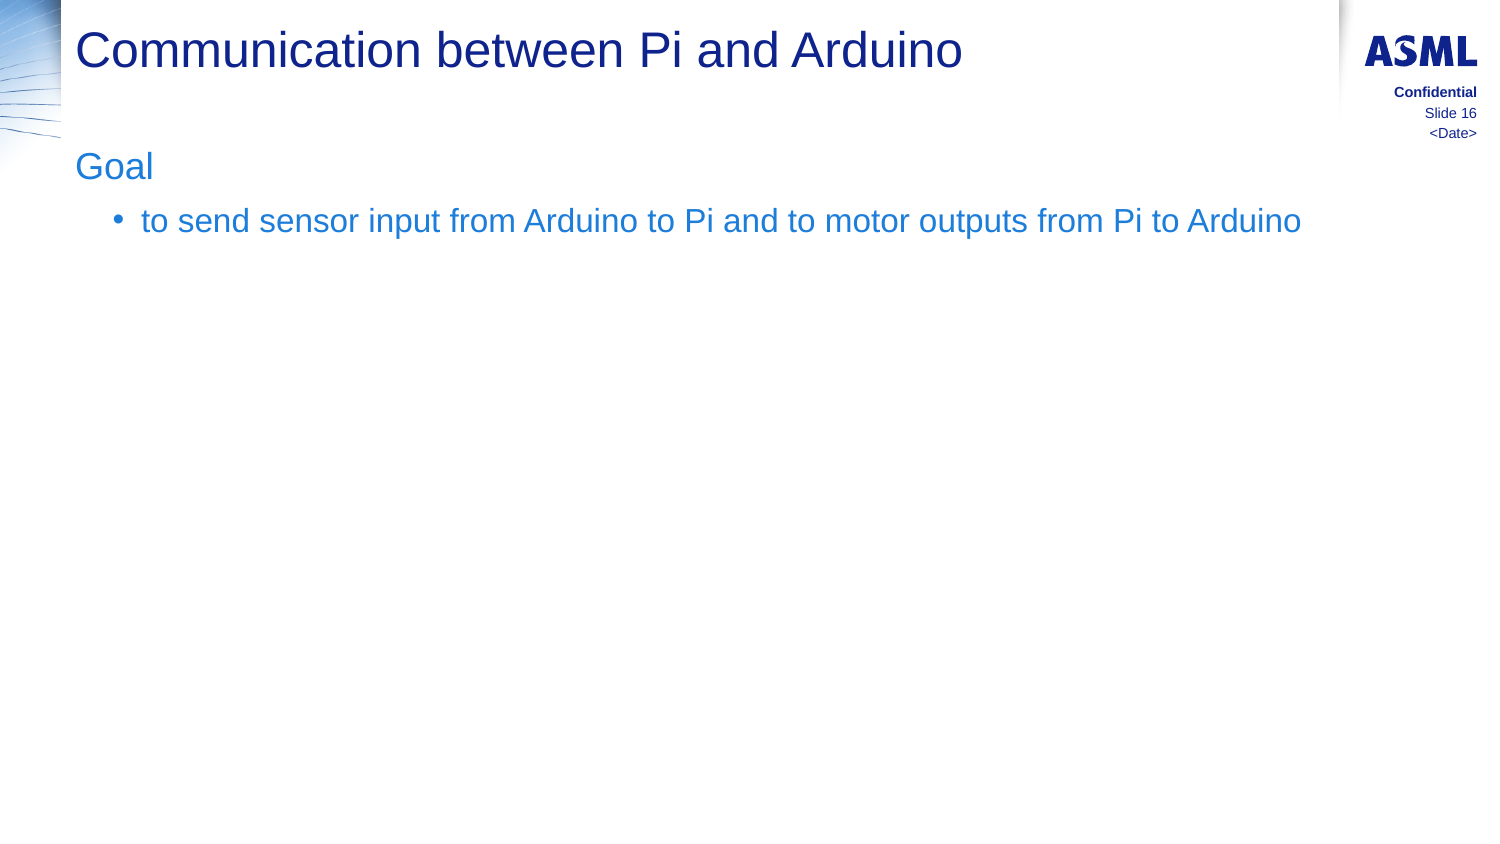

# Communication between Pi and Arduino

Confidential
Slide 16
<Date>
Goal
to send sensor input from Arduino to Pi and to motor outputs from Pi to Arduino